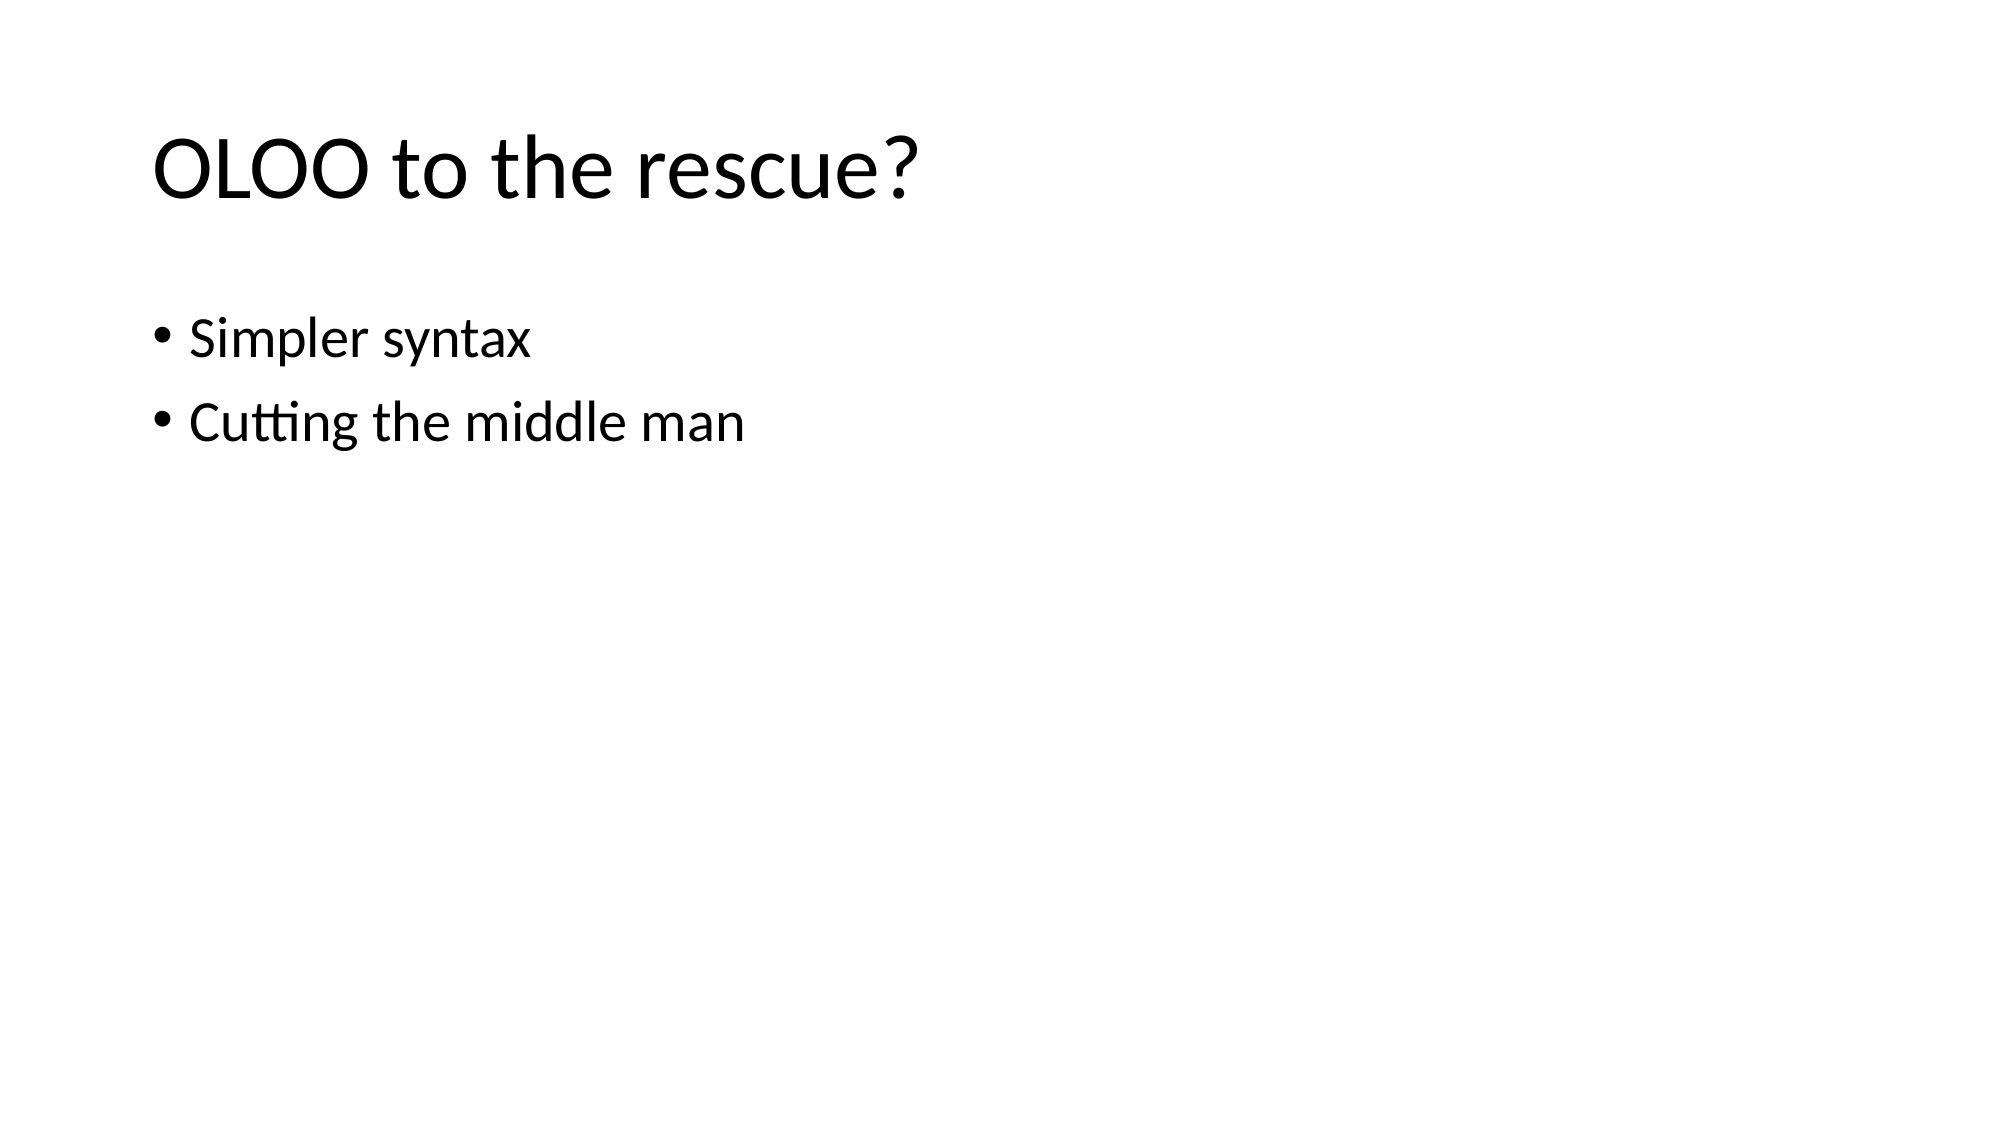

# OLOO to the rescue?
Simpler syntax
Cutting the middle man